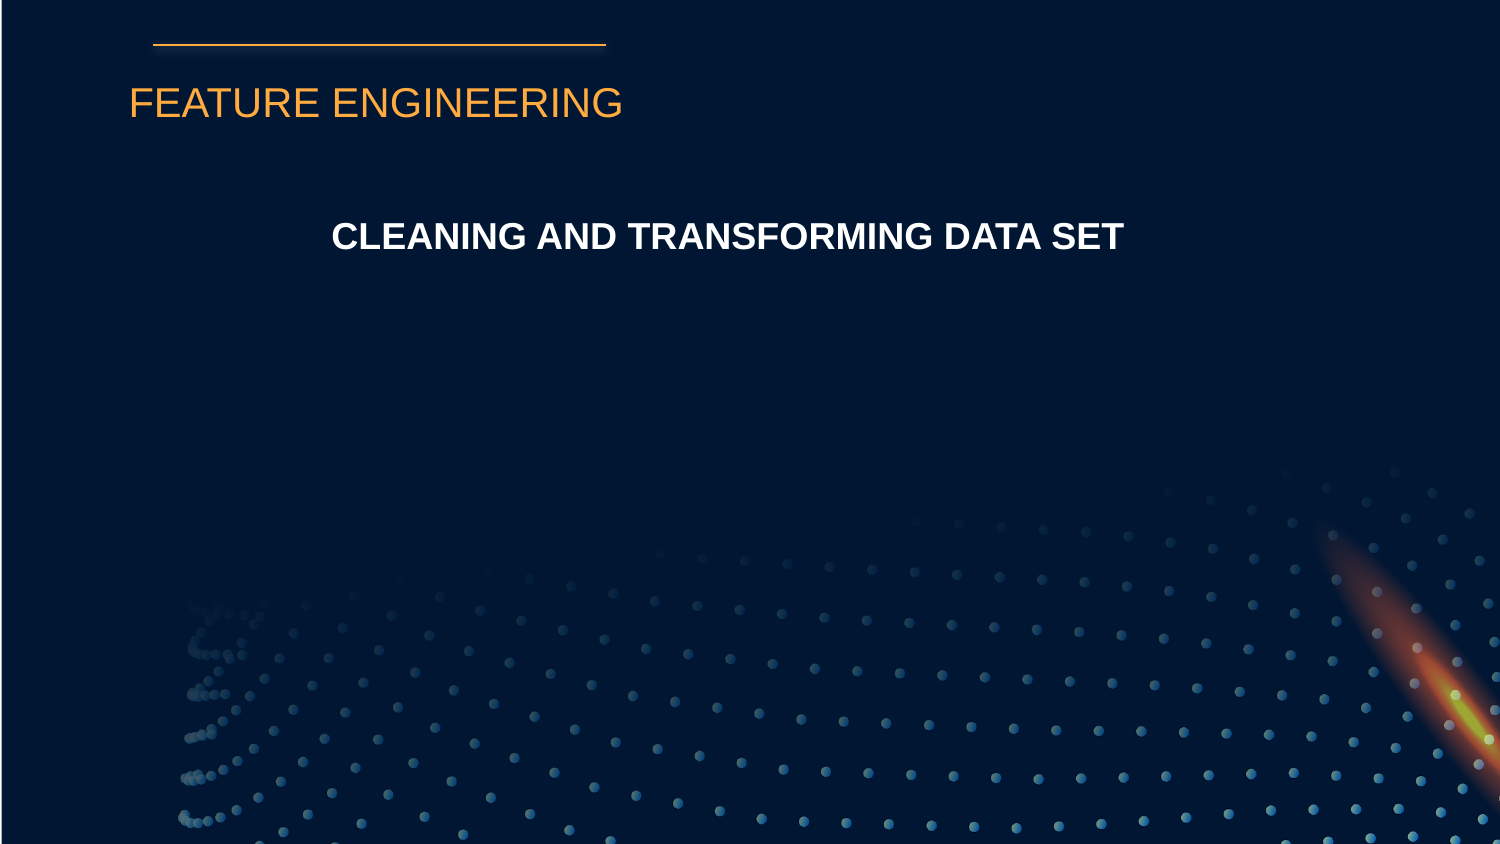

FEATURE ENGINEERING

# CLEANING AND TRANSFORMING DATA SET